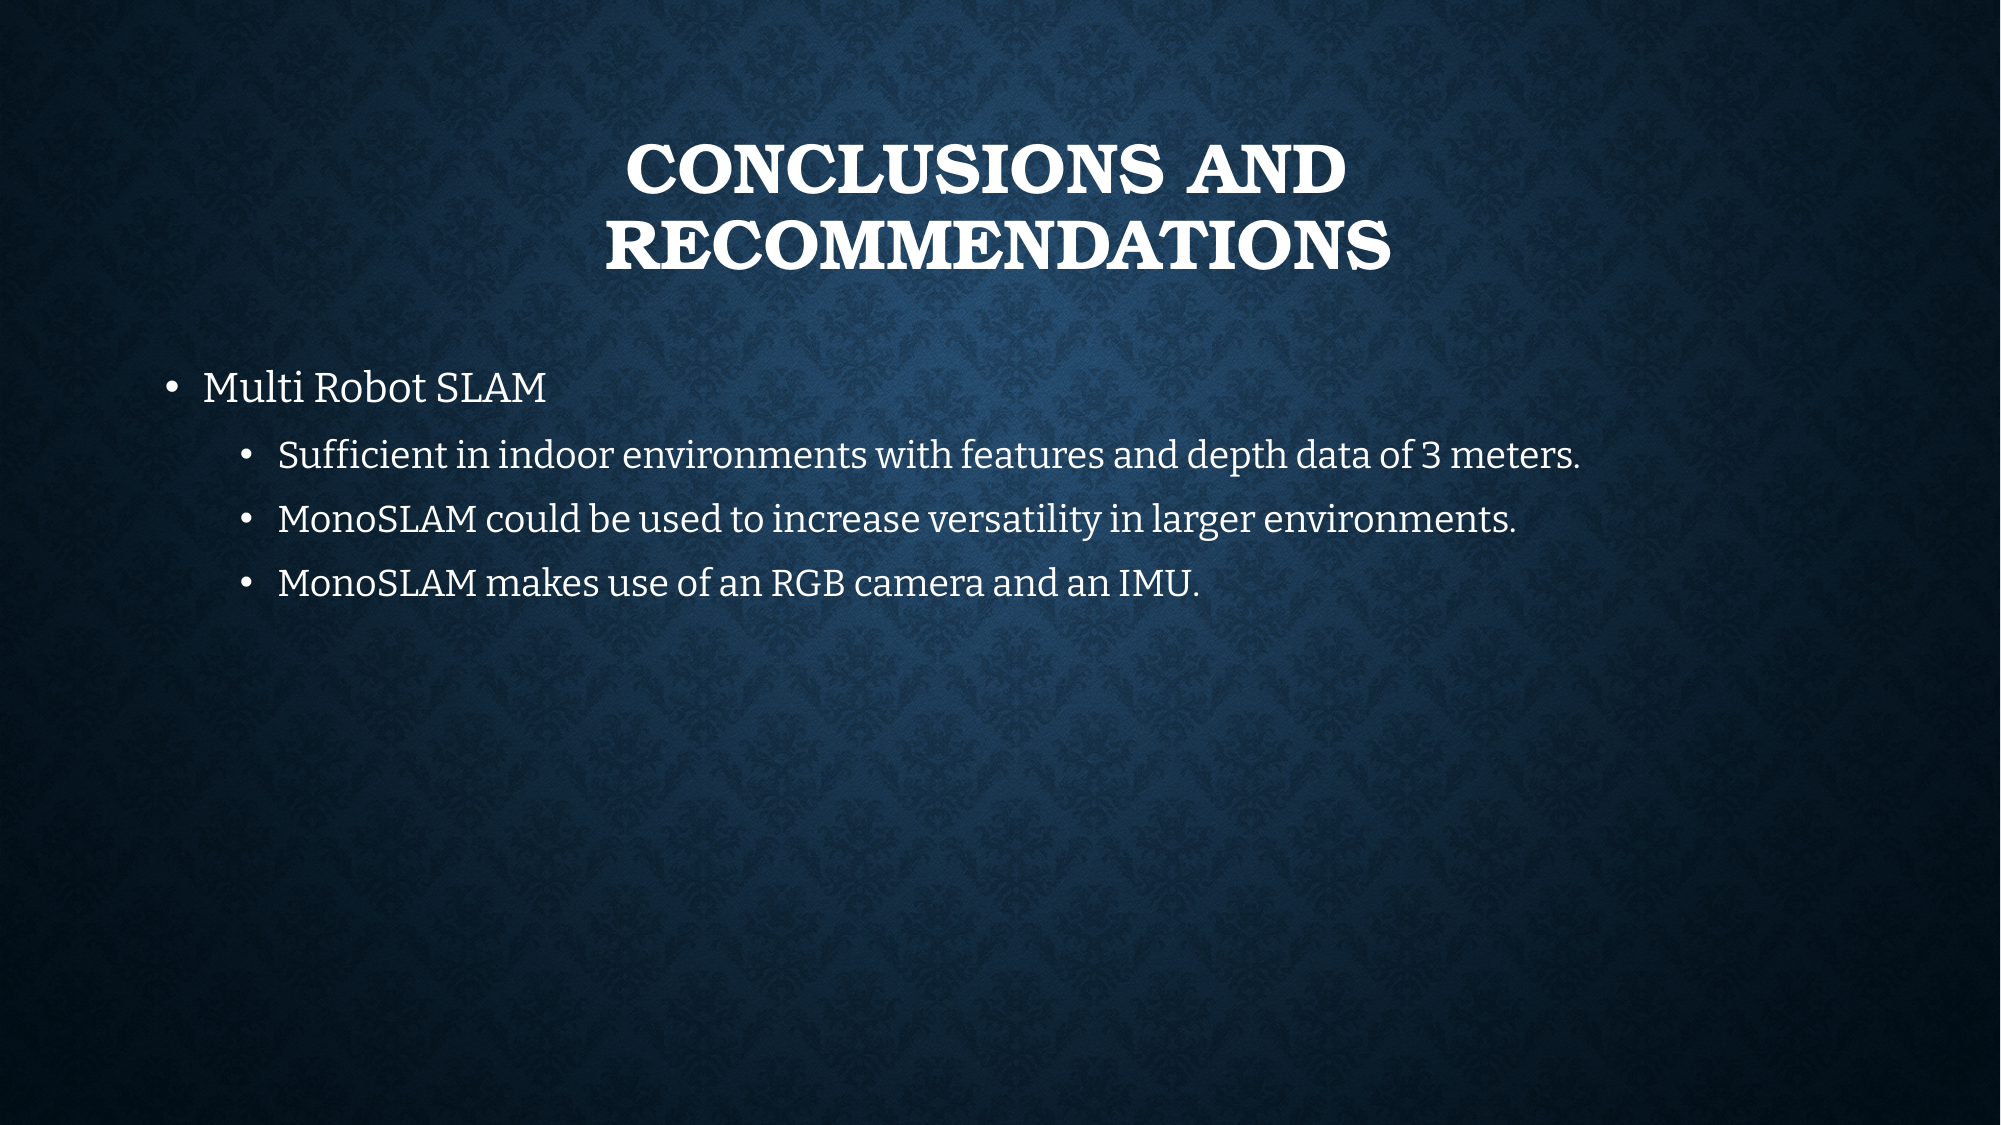

# Conclusions and Recommendations
Multi Robot SLAM
Sufficient in indoor environments with features and depth data of 3 meters.
MonoSLAM could be used to increase versatility in larger environments.
MonoSLAM makes use of an RGB camera and an IMU.